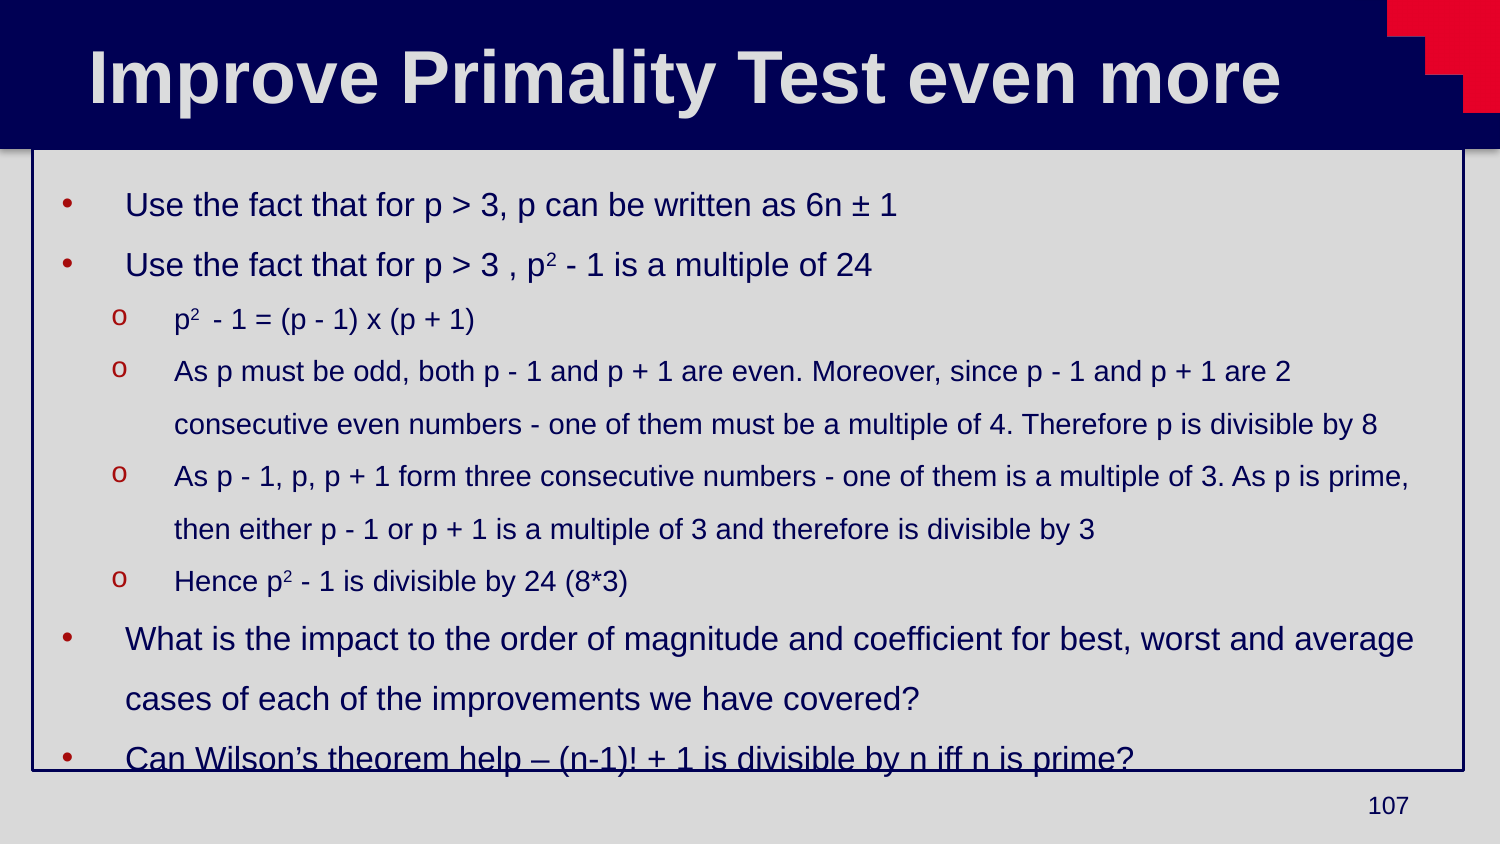

# Improve Primality Test even more
Use the fact that for p > 3, p can be written as 6n ± 1
Use the fact that for p > 3 , p2 - 1 is a multiple of 24
p2  - 1 = (p - 1) x (p + 1)
As p must be odd, both p - 1 and p + 1 are even. Moreover, since p - 1 and p + 1 are 2 consecutive even numbers - one of them must be a multiple of 4. Therefore p is divisible by 8
As p - 1, p, p + 1 form three consecutive numbers - one of them is a multiple of 3. As p is prime, then either p - 1 or p + 1 is a multiple of 3 and therefore is divisible by 3
Hence p2 - 1 is divisible by 24 (8*3)
What is the impact to the order of magnitude and coefficient for best, worst and average cases of each of the improvements we have covered?
Can Wilson’s theorem help – (n-1)! + 1 is divisible by n iff n is prime?
107